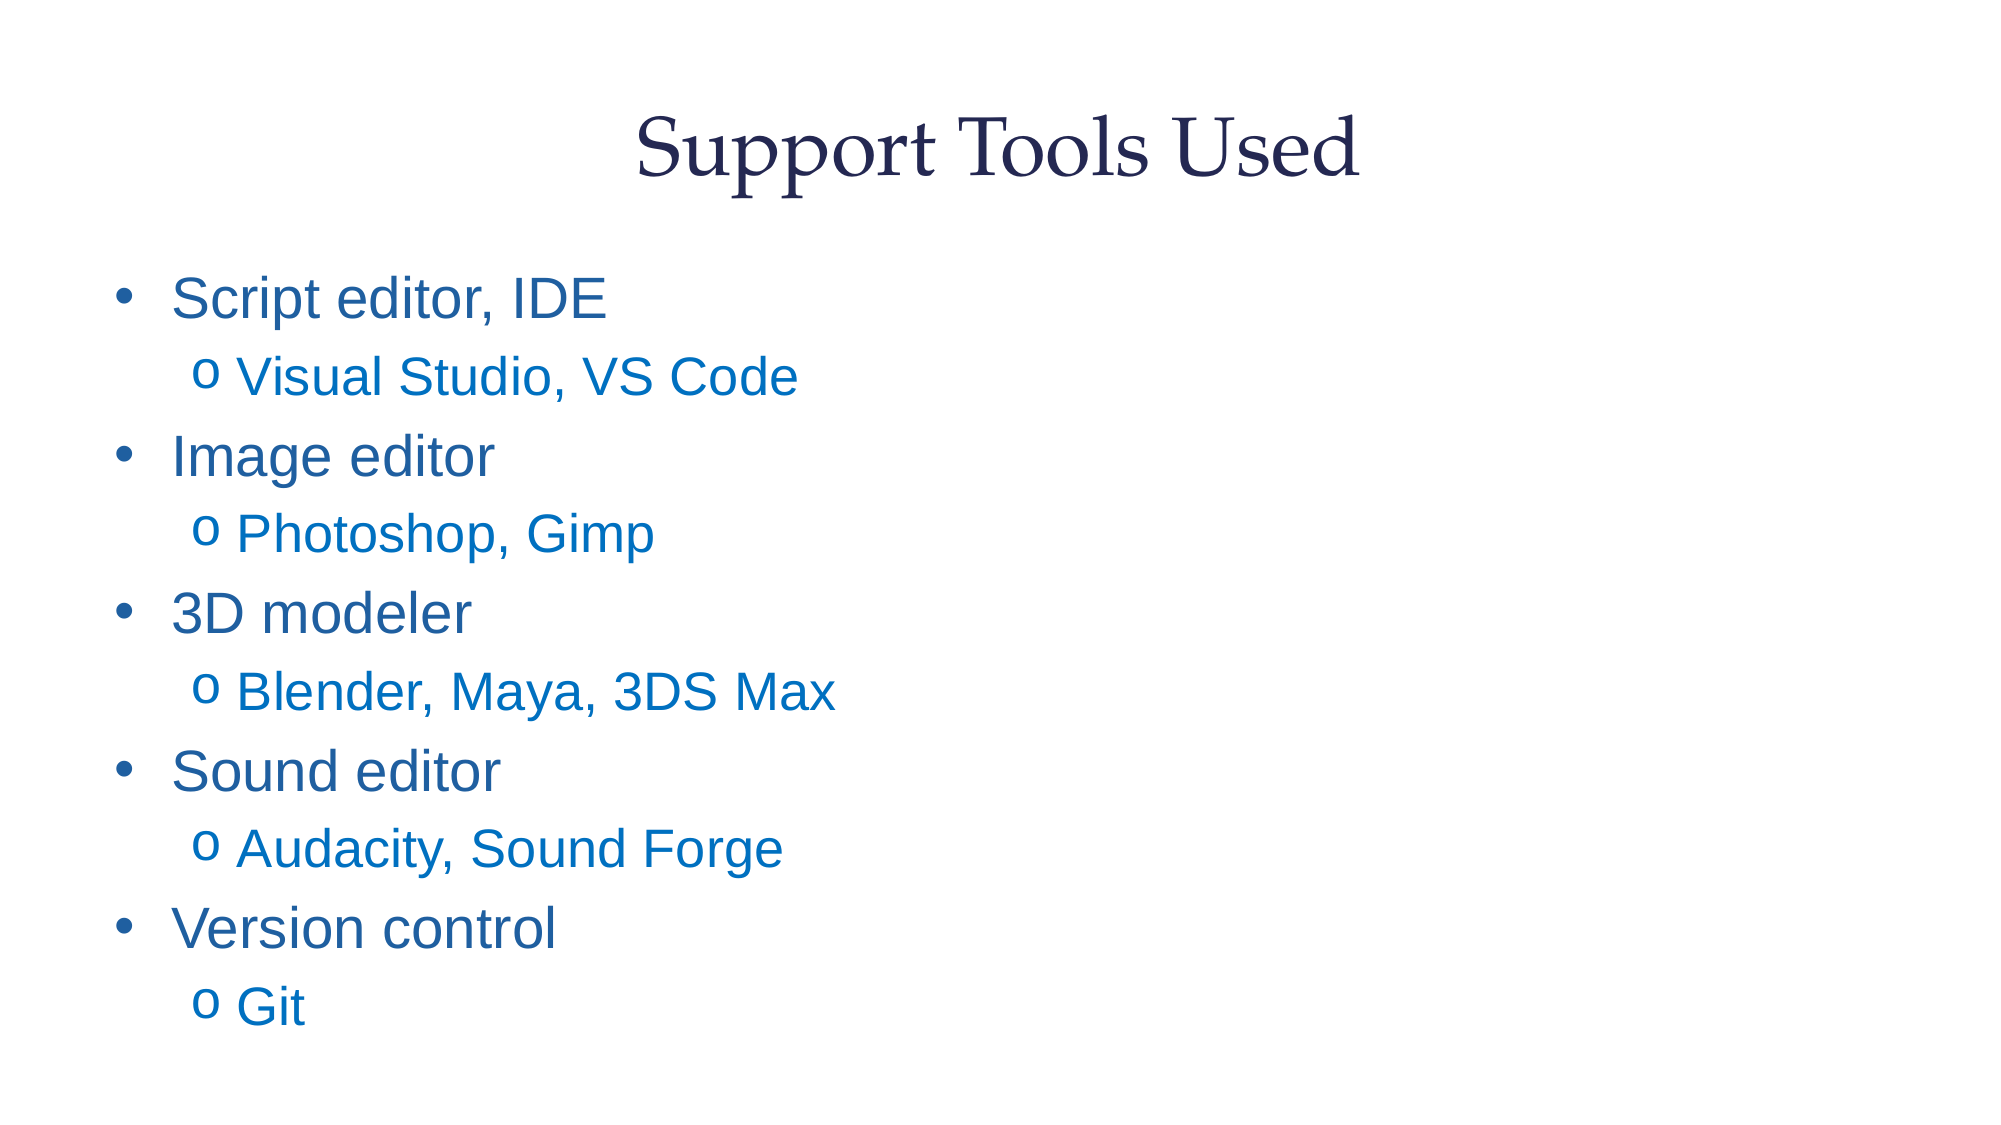

# Support Tools Used
Script editor, IDE
Visual Studio, VS Code
Image editor
Photoshop, Gimp
3D modeler
Blender, Maya, 3DS Max
Sound editor
Audacity, Sound Forge
Version control
Git